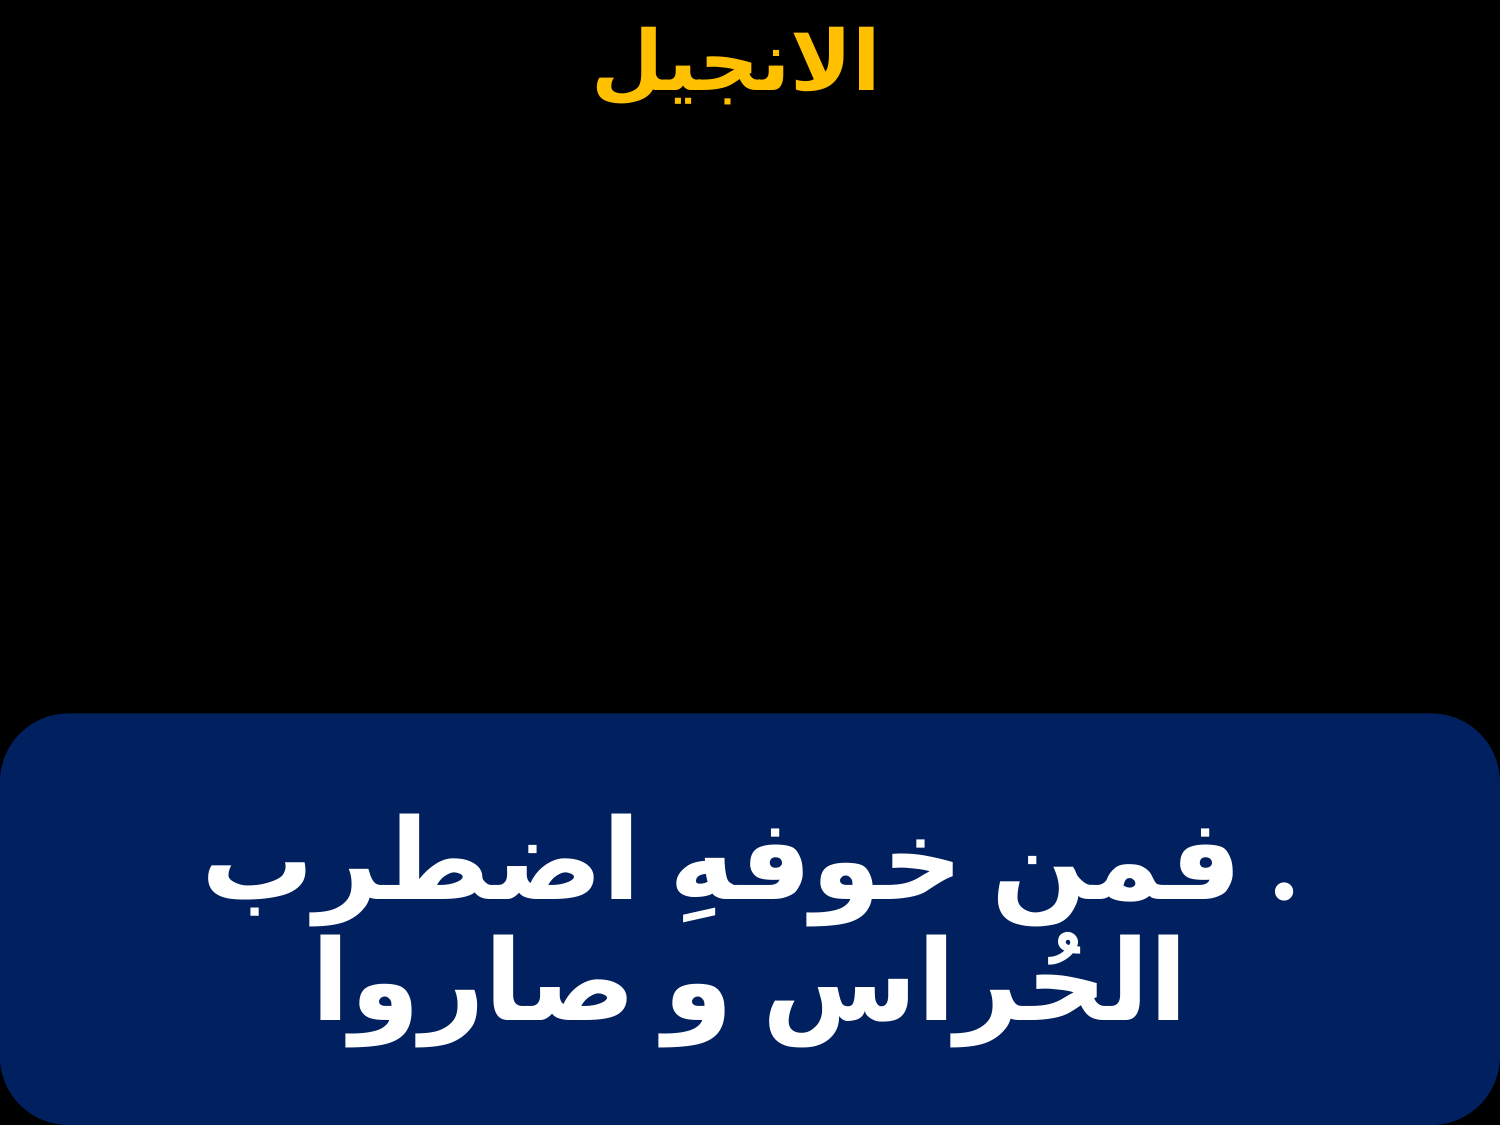

# . فمن خوفهِ اضطرب الحُراس و صاروا